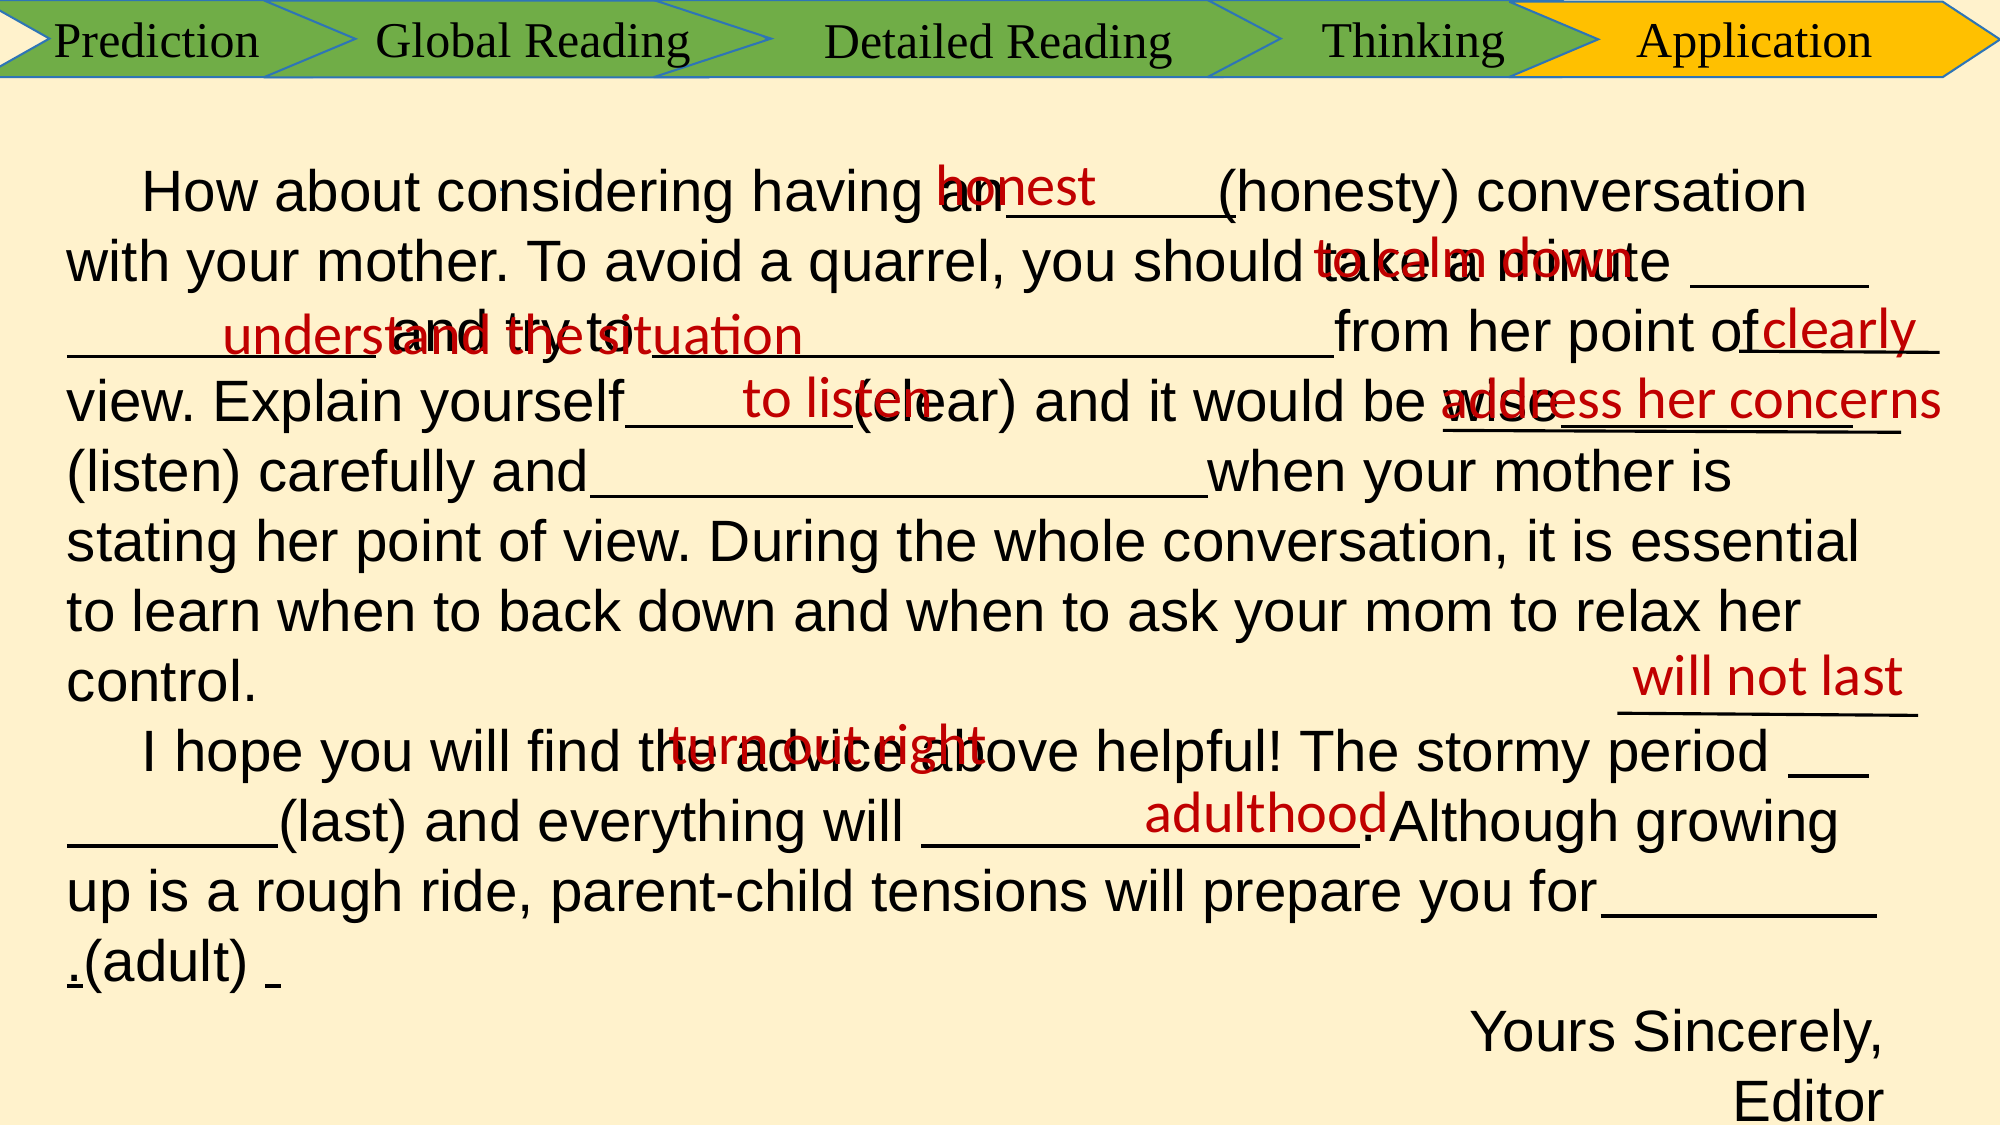

Prediction
Global Reading
Thinking
Application
Detailed Reading
honest
How about considering having an             (honesty) conversation with your mother. To avoid a quarrel, you should take a minute                                 and try to                                           from her point of view. Explain yourself              (clear) and it would be wise                   (listen) carefully and                                      when your mother is stating her point of view. During the whole conversation, it is essential to learn when to back down and when to ask your mom to relax her control.
I hope you will find the advice above helpful! The stormy period                    (last) and everything will                            . Although growing up is a rough ride, parent-child tensions will prepare you for                  .(adult)
Yours Sincerely,
Editor

to calm down
 clearly
understand the situation
to listen
address her concerns
will not last
turn out right
adulthood